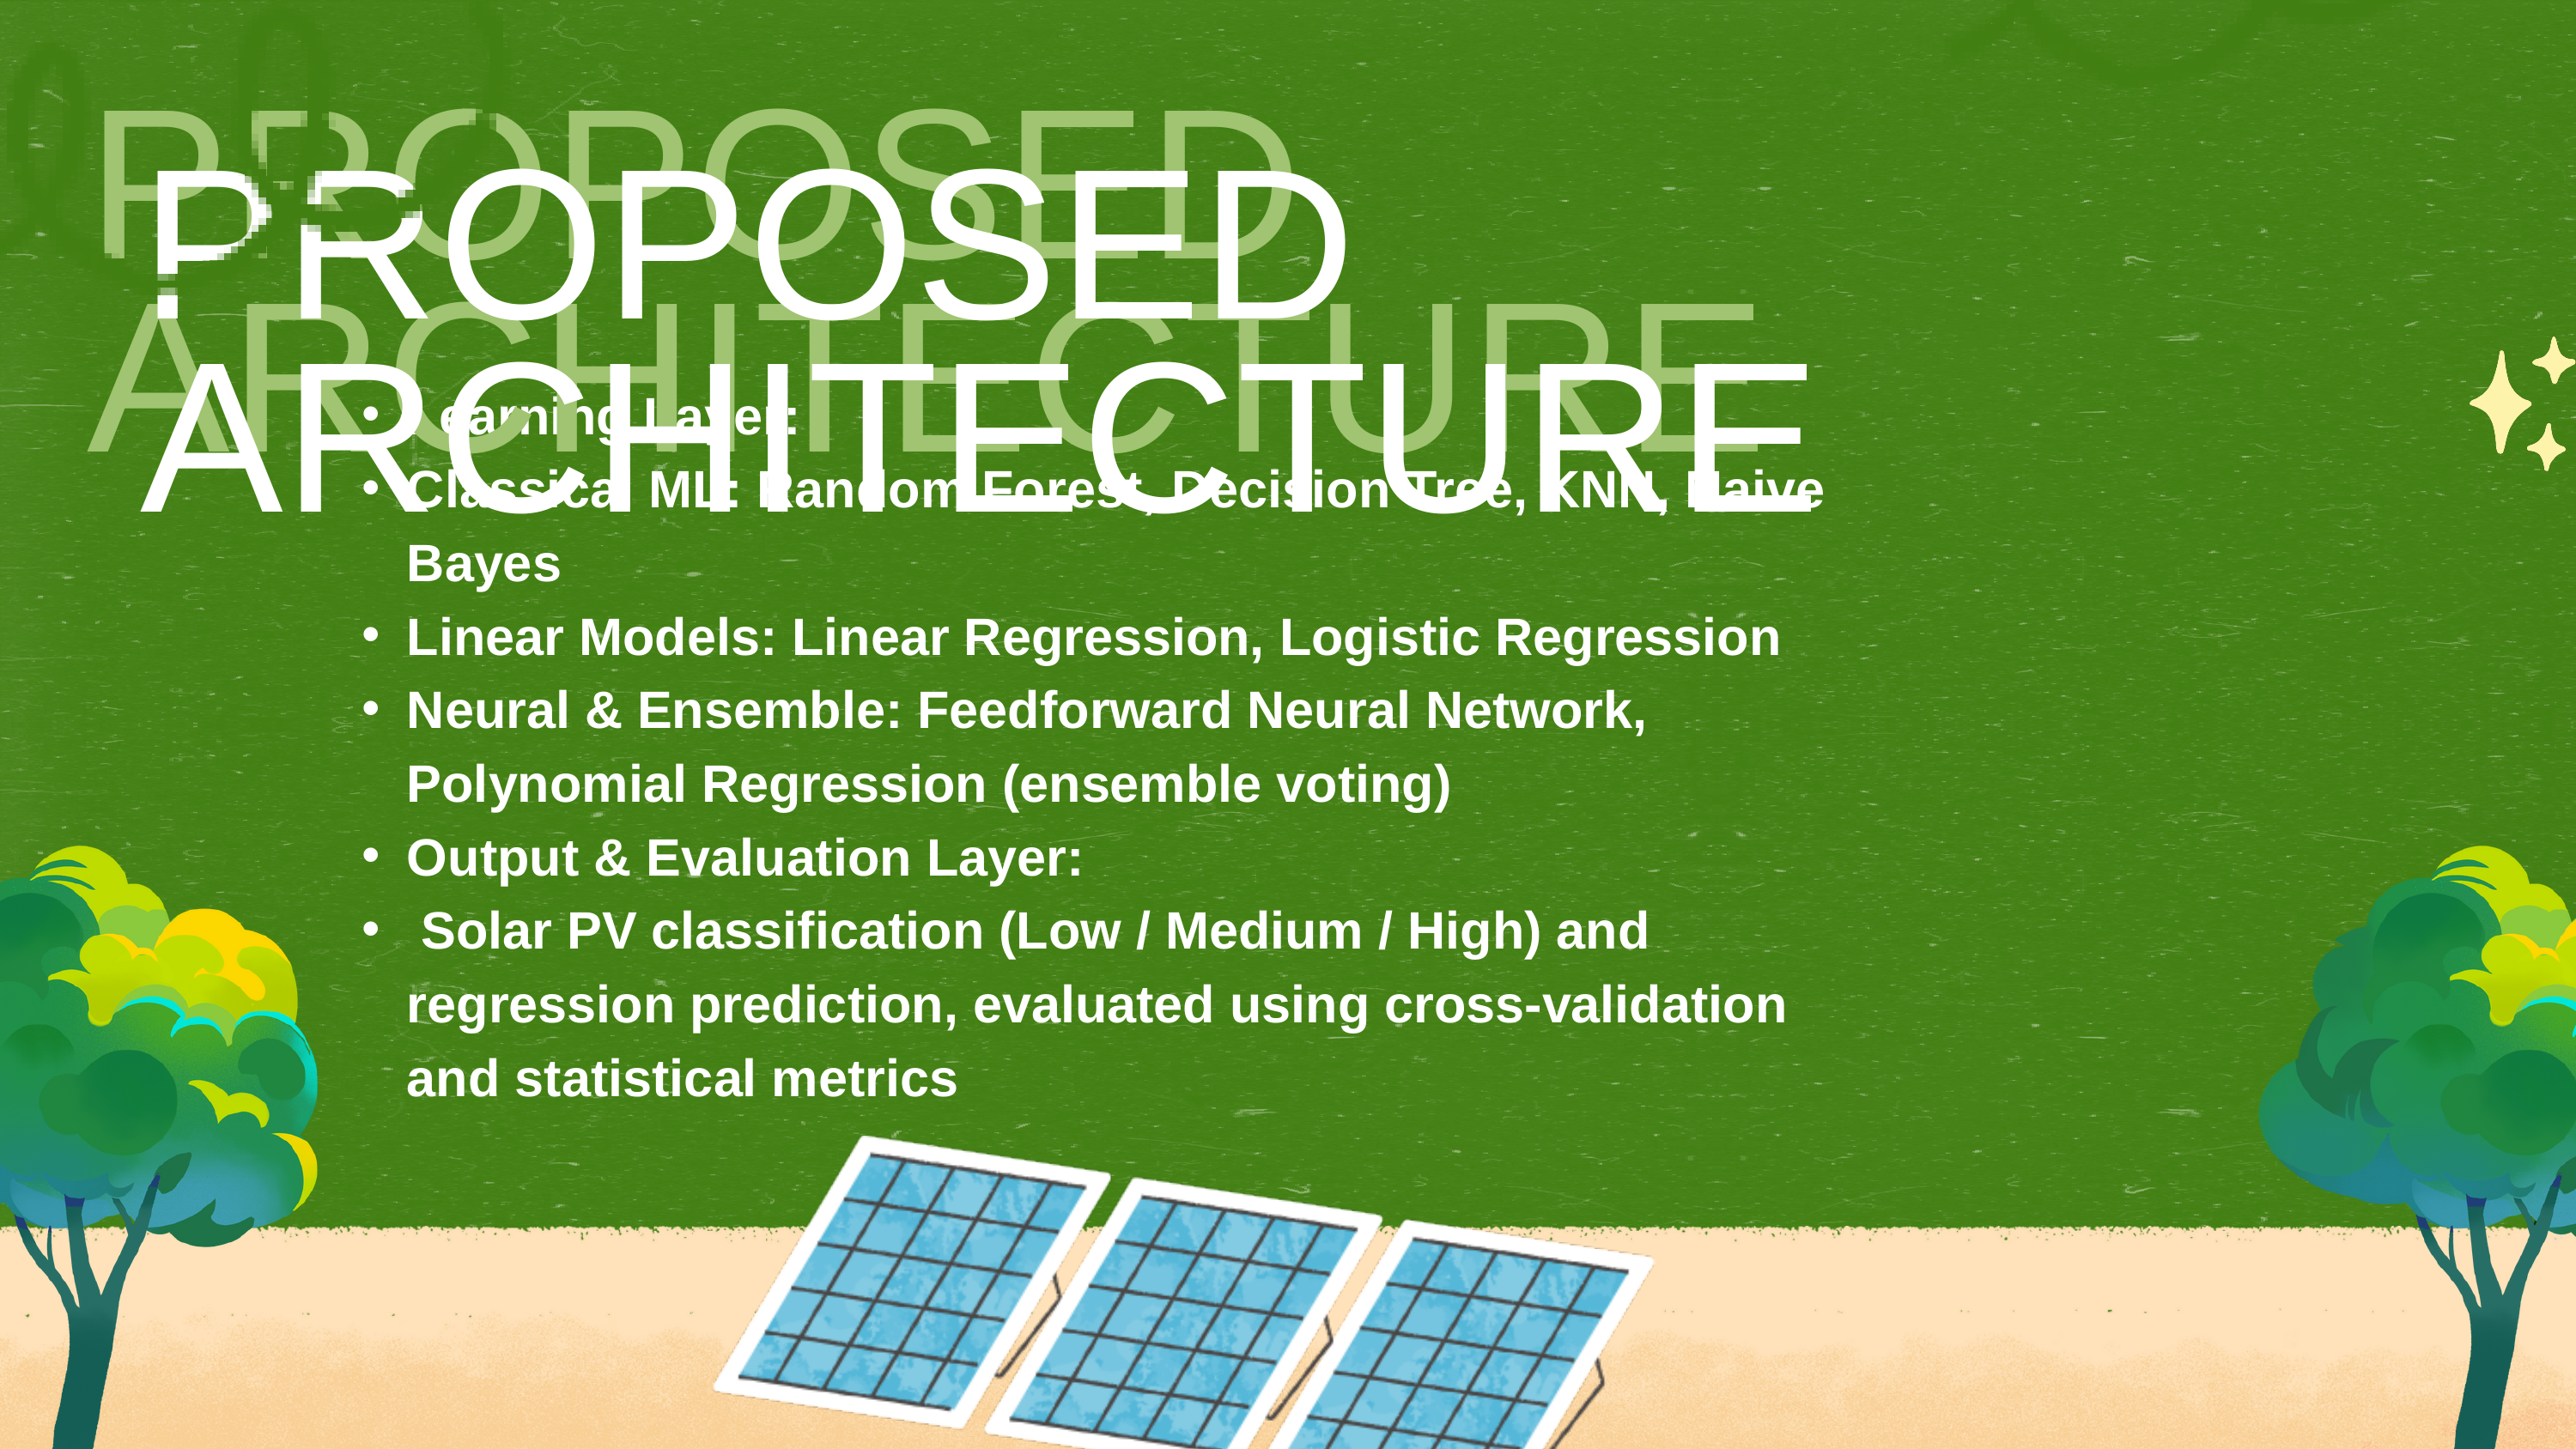

PROPOSED ARCHITECTURE
PROPOSED ARCHITECTURE

Learning Layer:
Classical ML: Random Forest, Decision Tree, KNN, Naive Bayes
Linear Models: Linear Regression, Logistic Regression
Neural & Ensemble: Feedforward Neural Network, Polynomial Regression (ensemble voting)
Output & Evaluation Layer:
 Solar PV classification (Low / Medium / High) and regression prediction, evaluated using cross-validation and statistical metrics